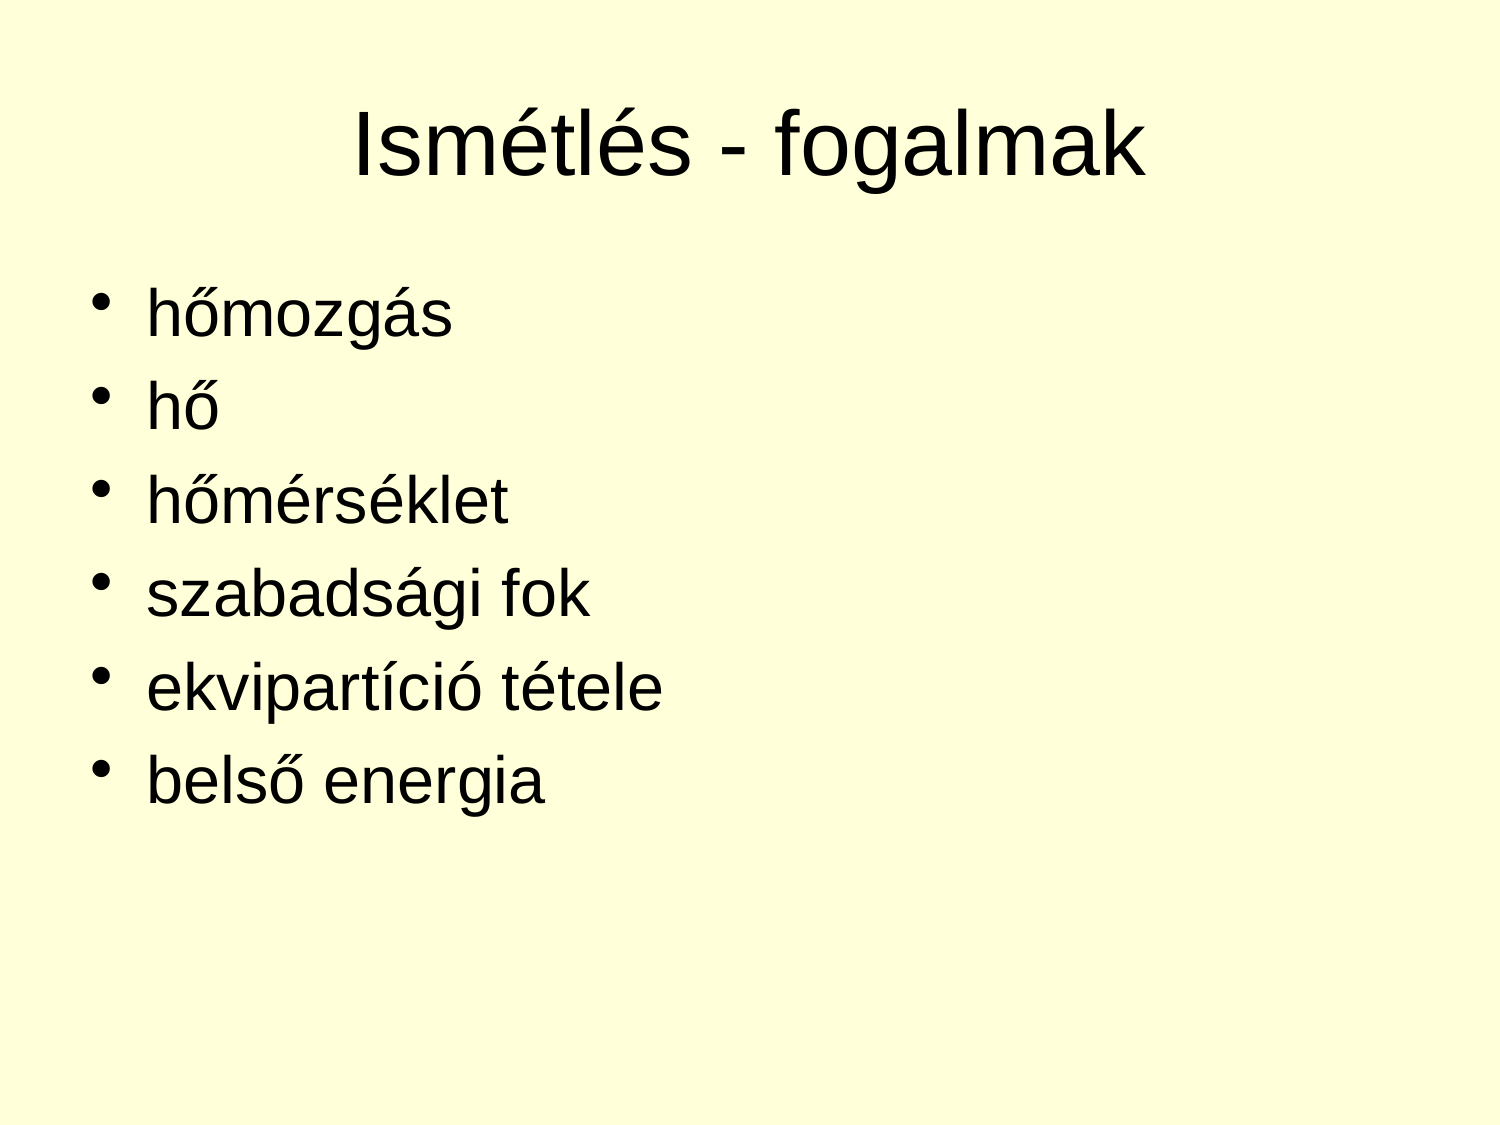

# Ismétlés - fogalmak
hőmozgás
hő
hőmérséklet
szabadsági fok
ekvipartíció tétele
belső energia